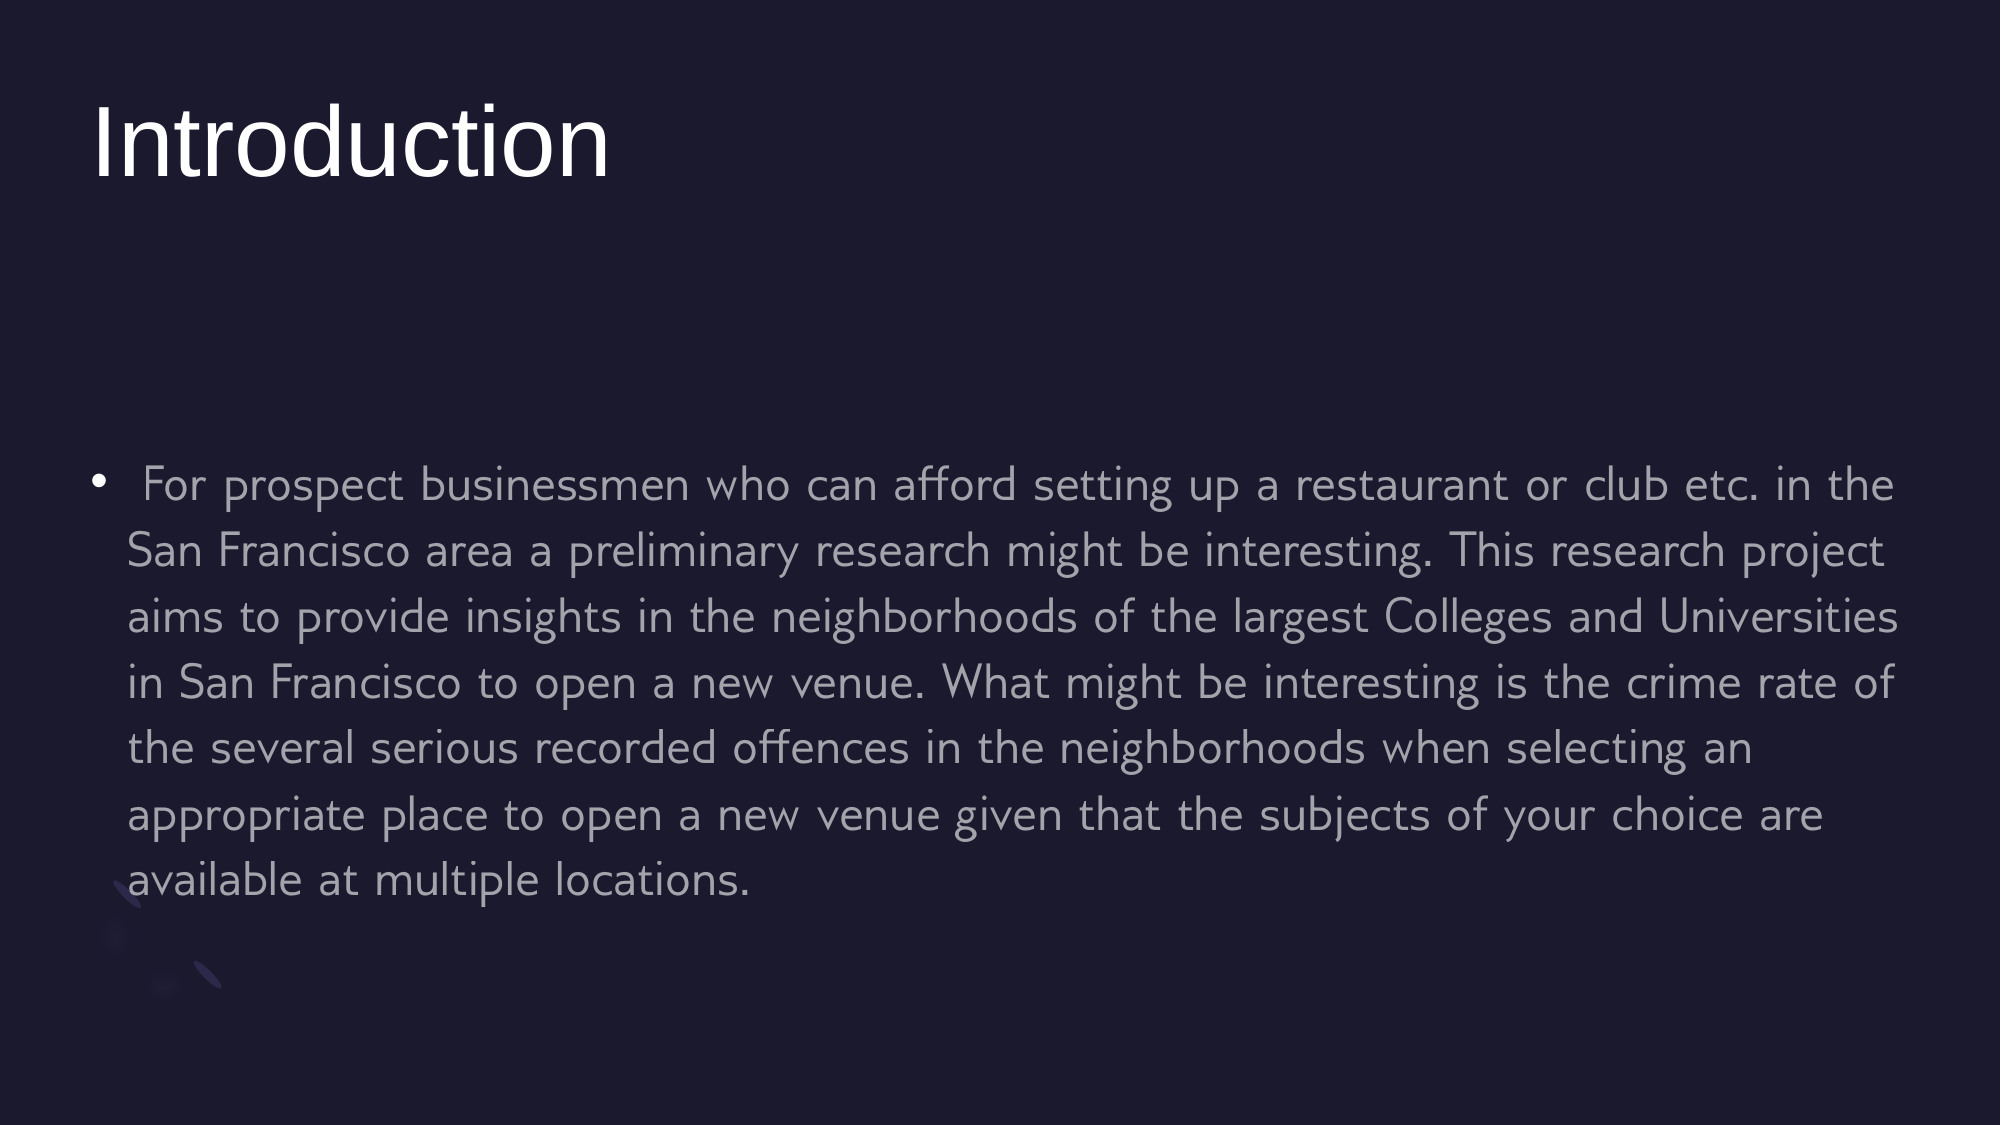

# Introduction

 For prospect businessmen who can afford setting up a restaurant or club etc. in the San Francisco area a preliminary research might be interesting. This research project aims to provide insights in the neighborhoods of the largest Colleges and Universities in San Francisco to open a new venue. What might be interesting is the crime rate of the several serious recorded offences in the neighborhoods when selecting an appropriate place to open a new venue given that the subjects of your choice are available at multiple locations.